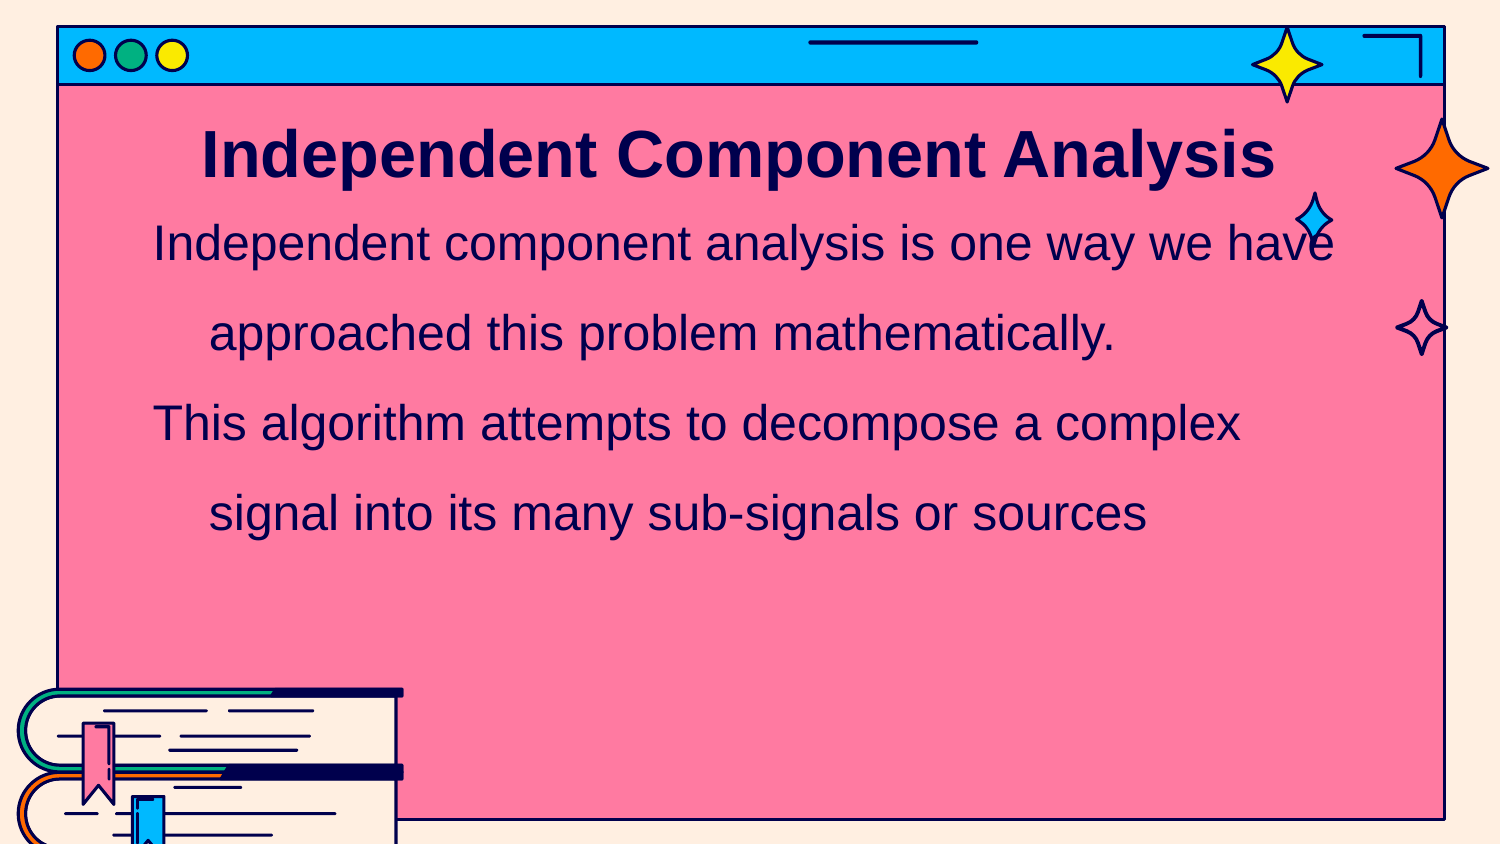

# Independent Component Analysis

Independent component analysis is one way we have approached this problem mathematically.
This algorithm attempts to decompose a complex signal into its many sub-signals or sources